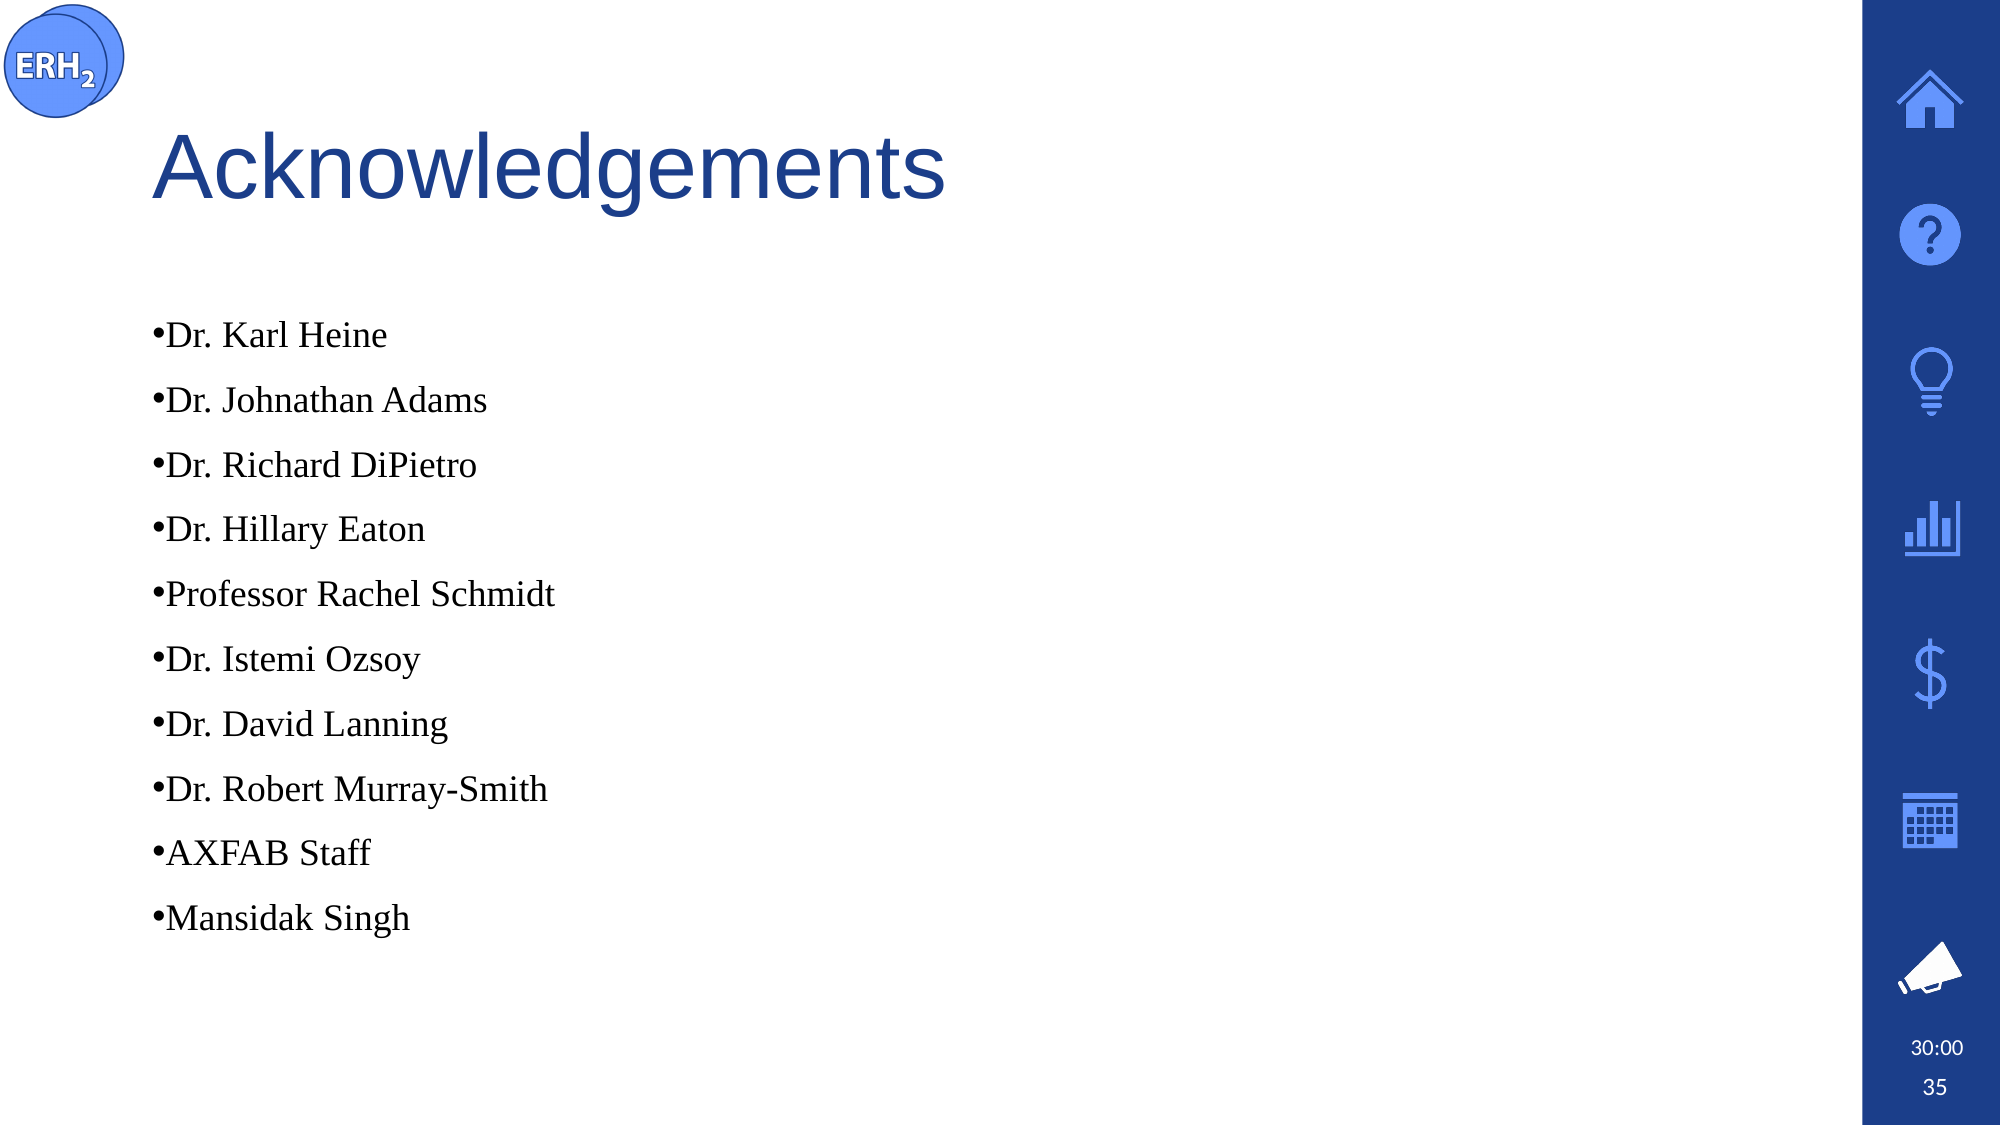

# Acknowledgements
Dr. Karl Heine
Dr. Johnathan Adams
Dr. Richard DiPietro
Dr. Hillary Eaton
Professor Rachel Schmidt
Dr. Istemi Ozsoy
Dr. David Lanning
Dr. Robert Murray-Smith
AXFAB Staff
Mansidak Singh

30:00